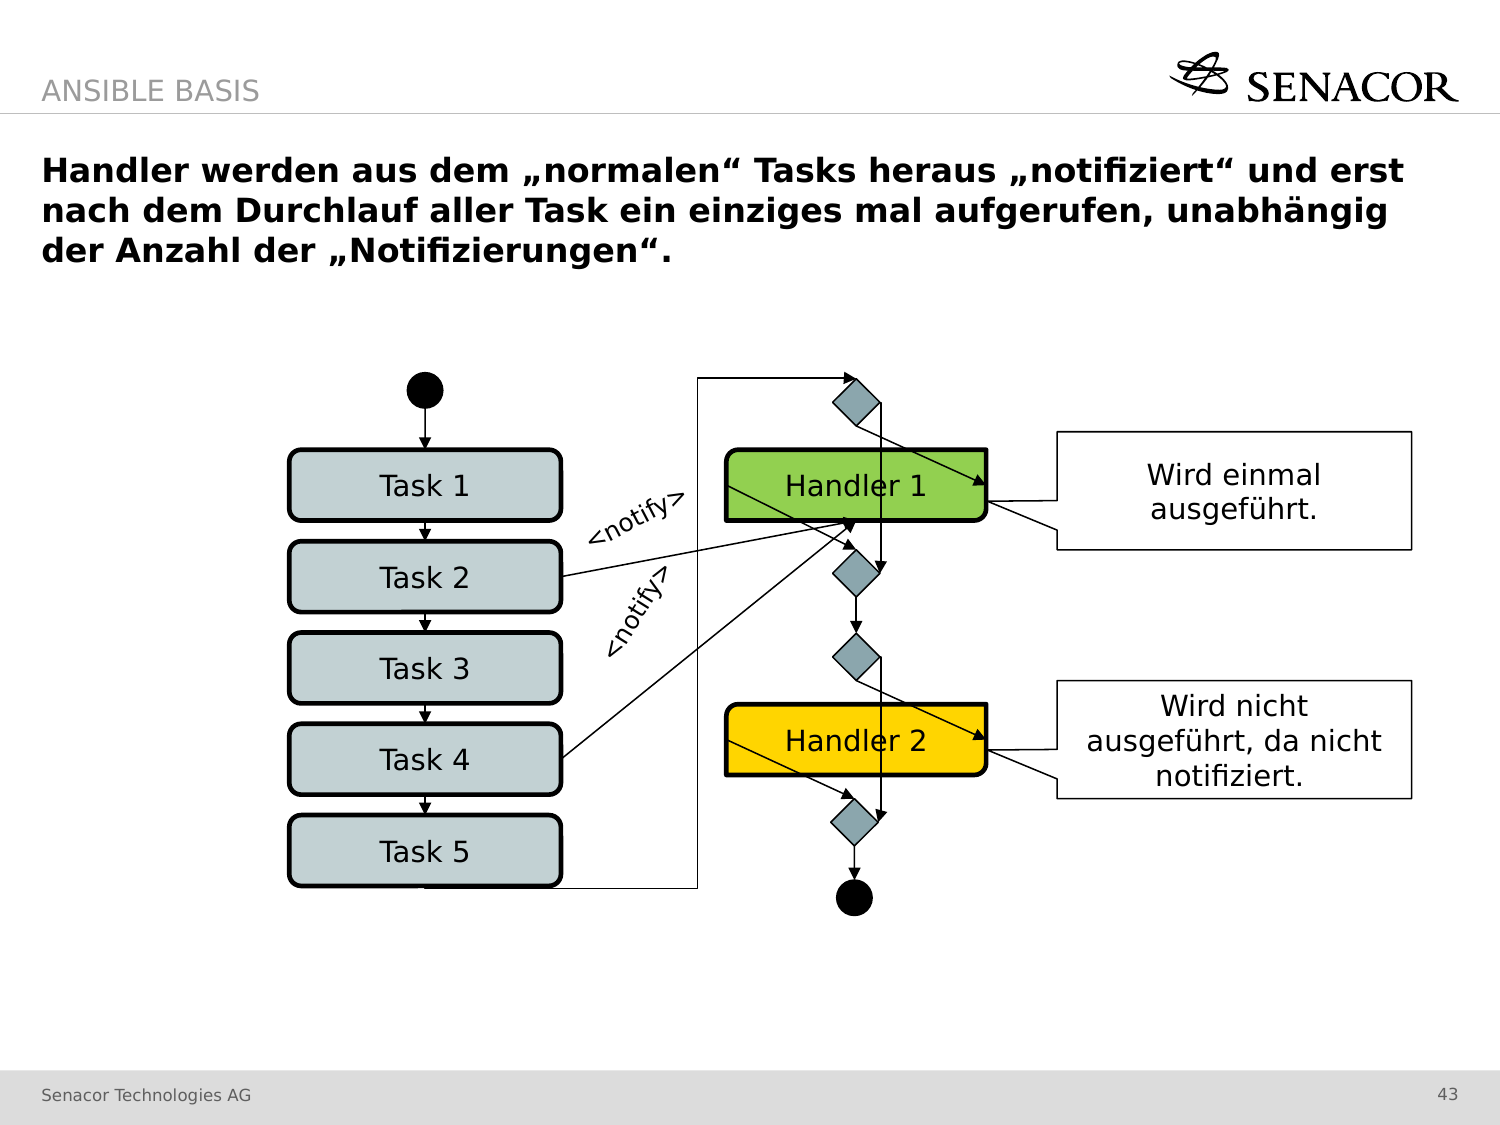

Ansible Basis
# Handler werden aus dem „normalen“ Tasks heraus „notifiziert“ und erst nach dem Durchlauf aller Task ein einziges mal aufgerufen, unabhängig der Anzahl der „Notifizierungen“.

Wird einmal ausgeführt.
Task 1
Handler 1
<notify>
Task 2

<notify>
Task 3

Wird nicht ausgeführt, da nicht notifiziert.
Handler 2
Task 4

Task 5

43